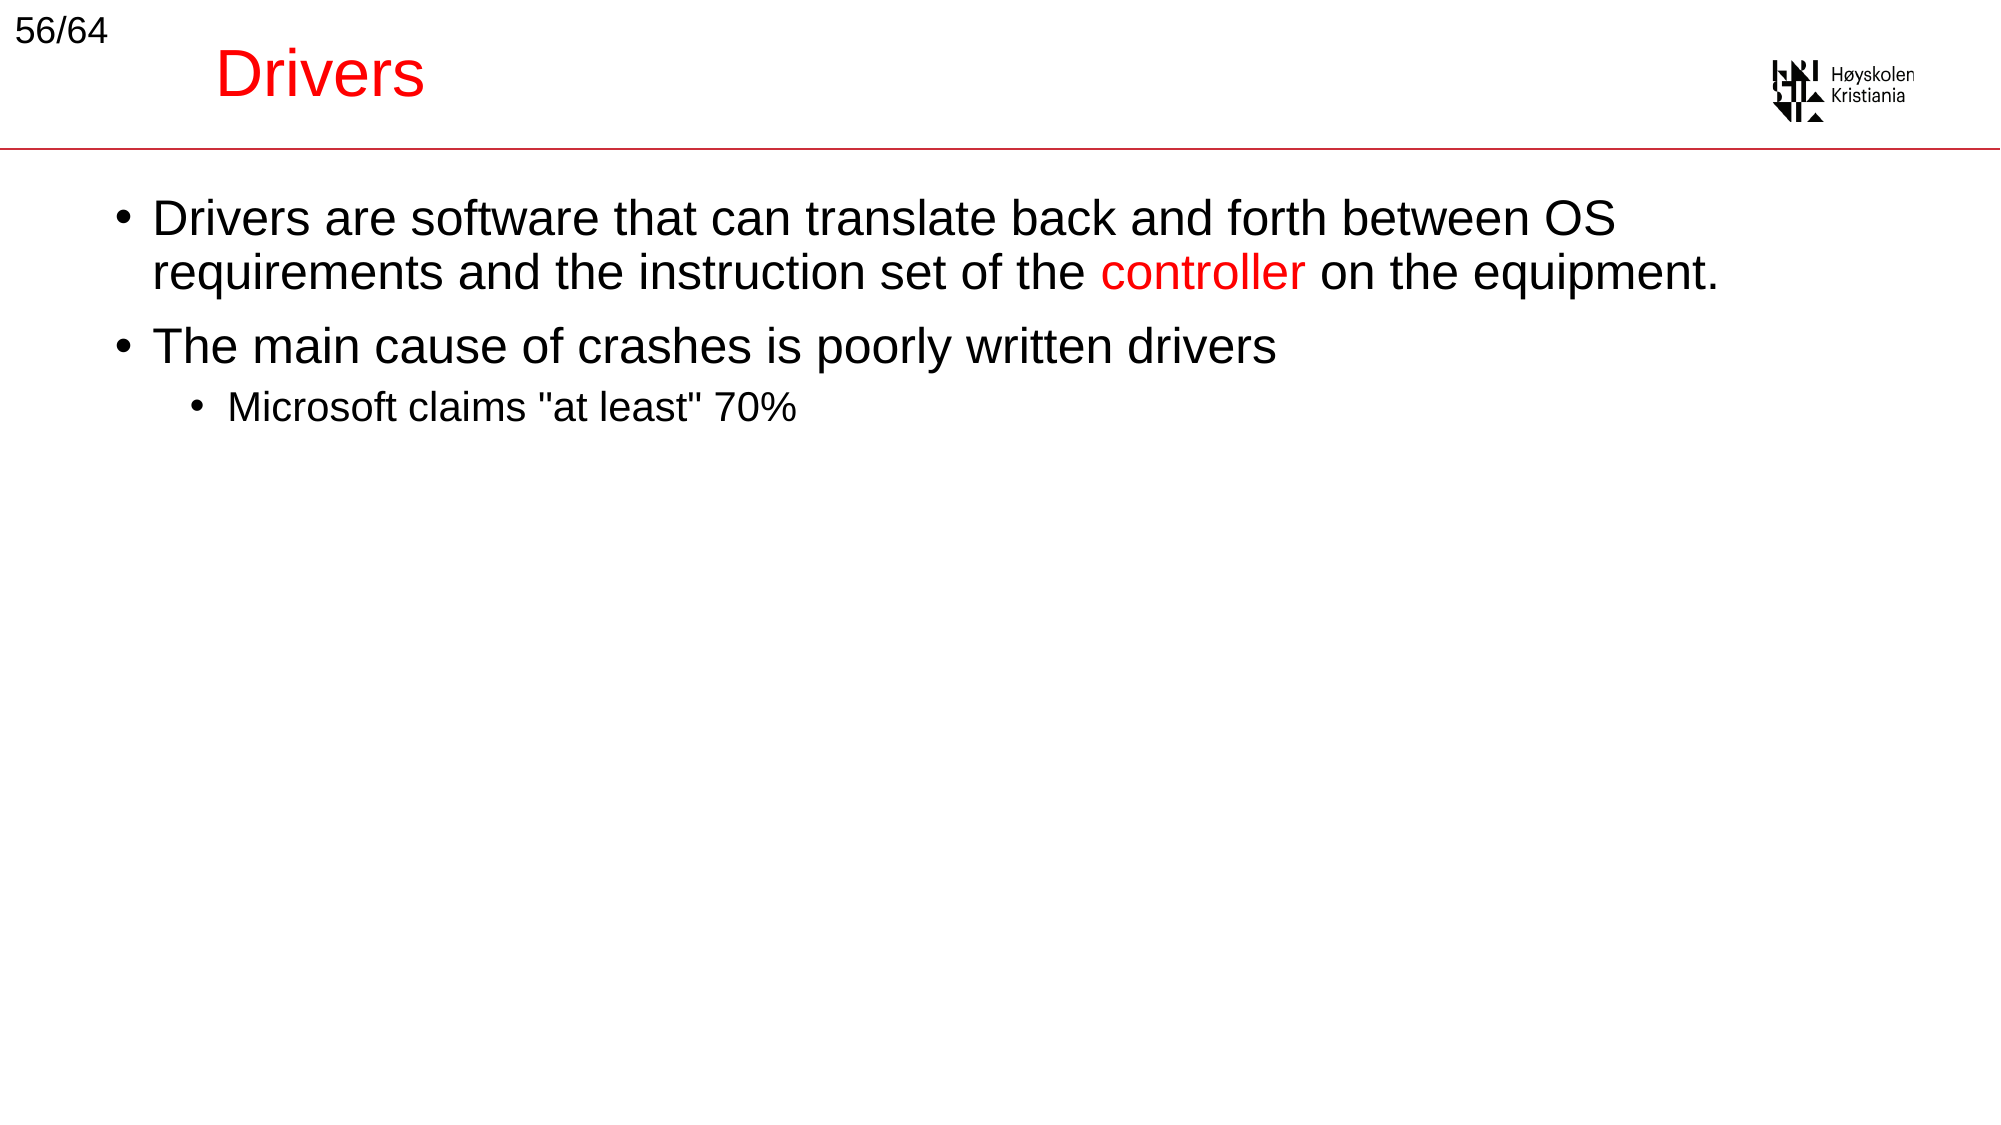

56/64
# Drivers
Drivers are software that can translate back and forth between OS requirements and the instruction set of the controller on the equipment.
The main cause of crashes is poorly written drivers
Microsoft claims "at least" 70%